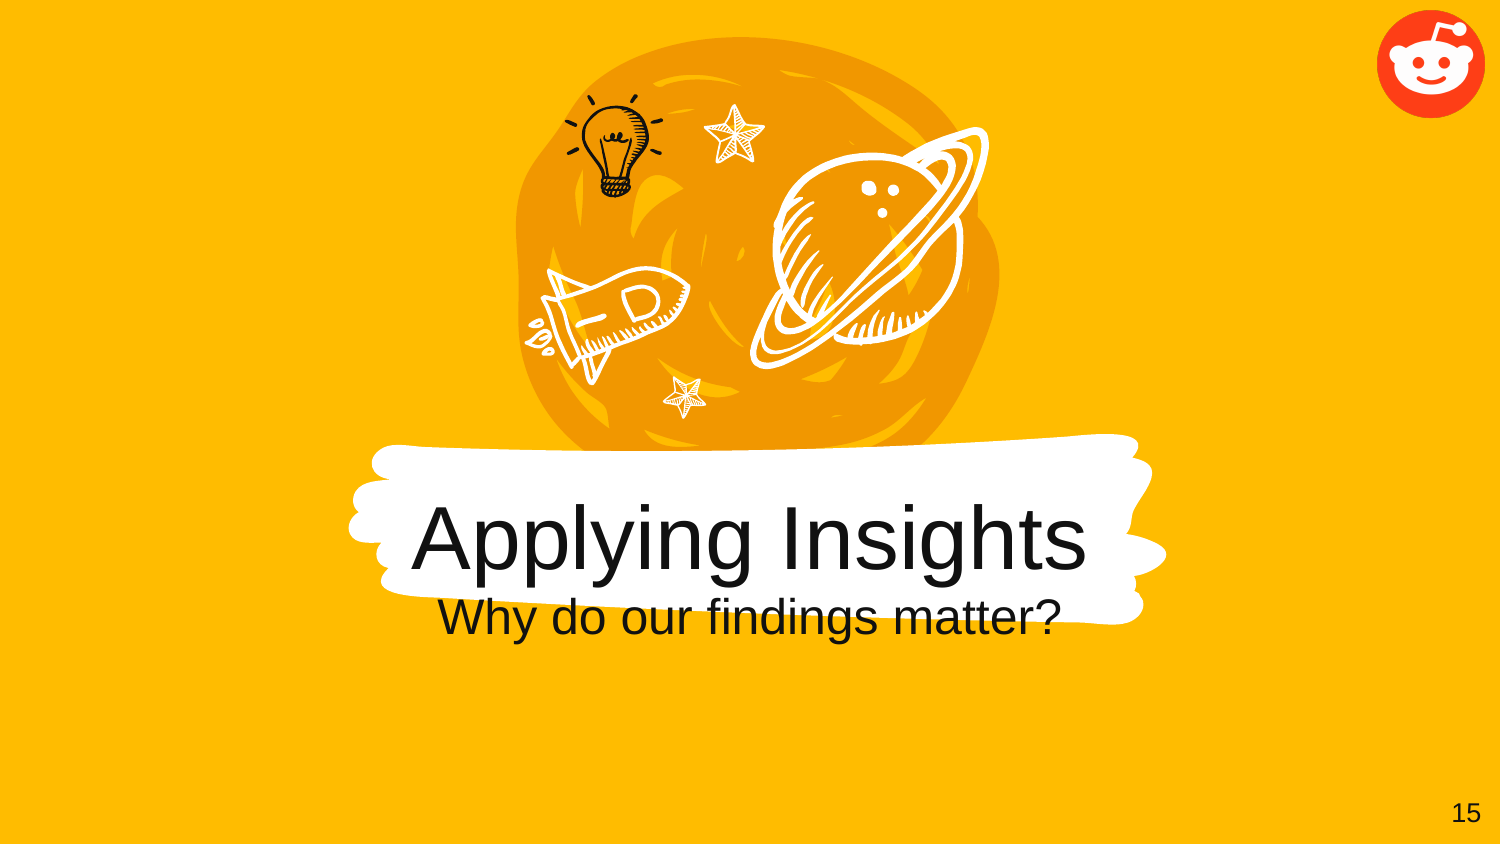

Applying Insights

Why do our findings matter?
15